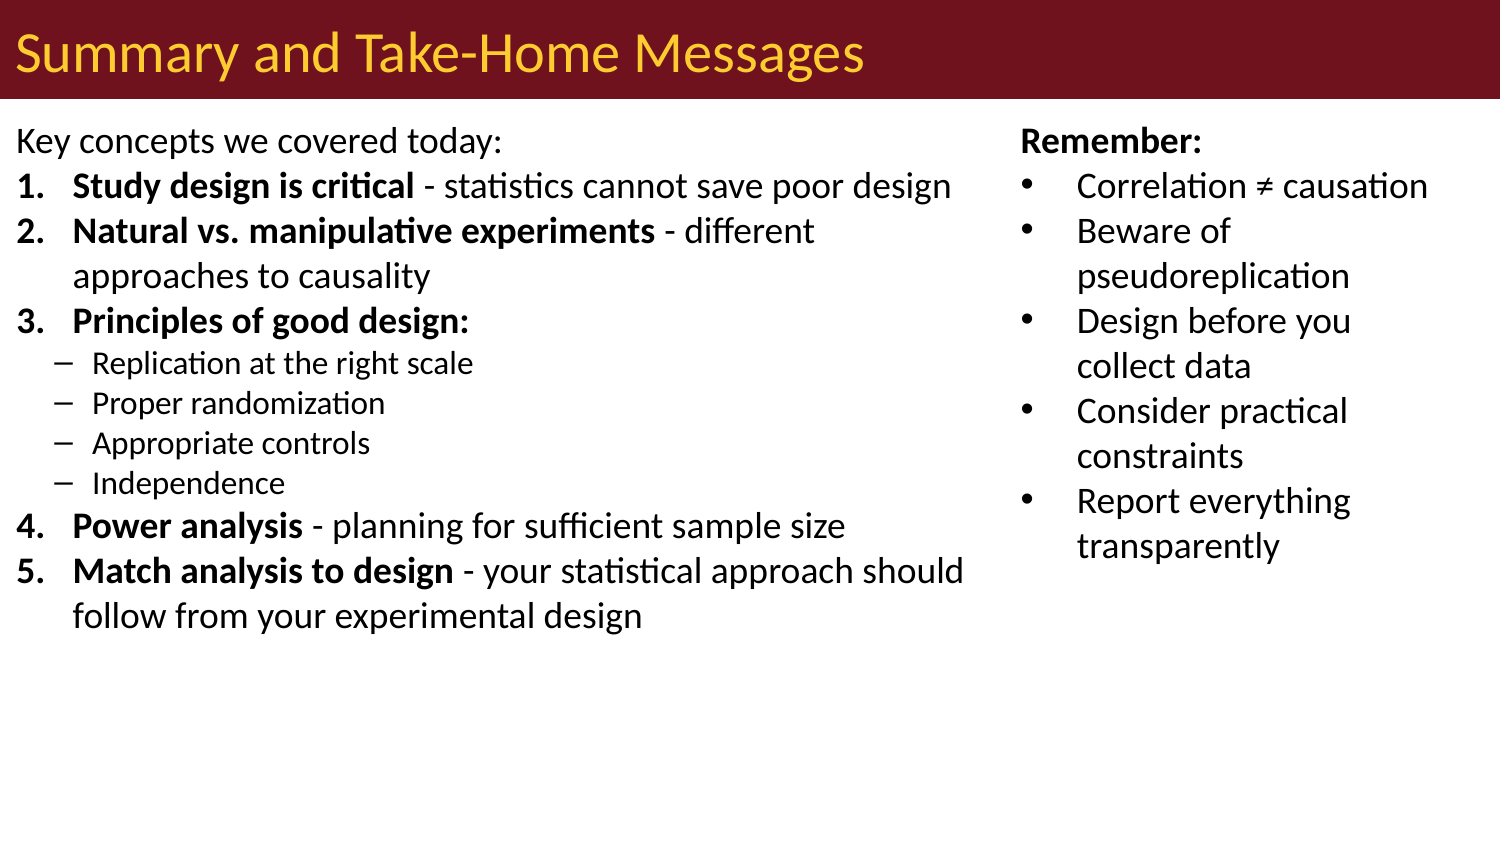

# Summary and Take-Home Messages
Key concepts we covered today:
Study design is critical - statistics cannot save poor design
Natural vs. manipulative experiments - different approaches to causality
Principles of good design:
Replication at the right scale
Proper randomization
Appropriate controls
Independence
Power analysis - planning for sufficient sample size
Match analysis to design - your statistical approach should follow from your experimental design
Remember:
Correlation ≠ causation
Beware of pseudoreplication
Design before you collect data
Consider practical constraints
Report everything transparently